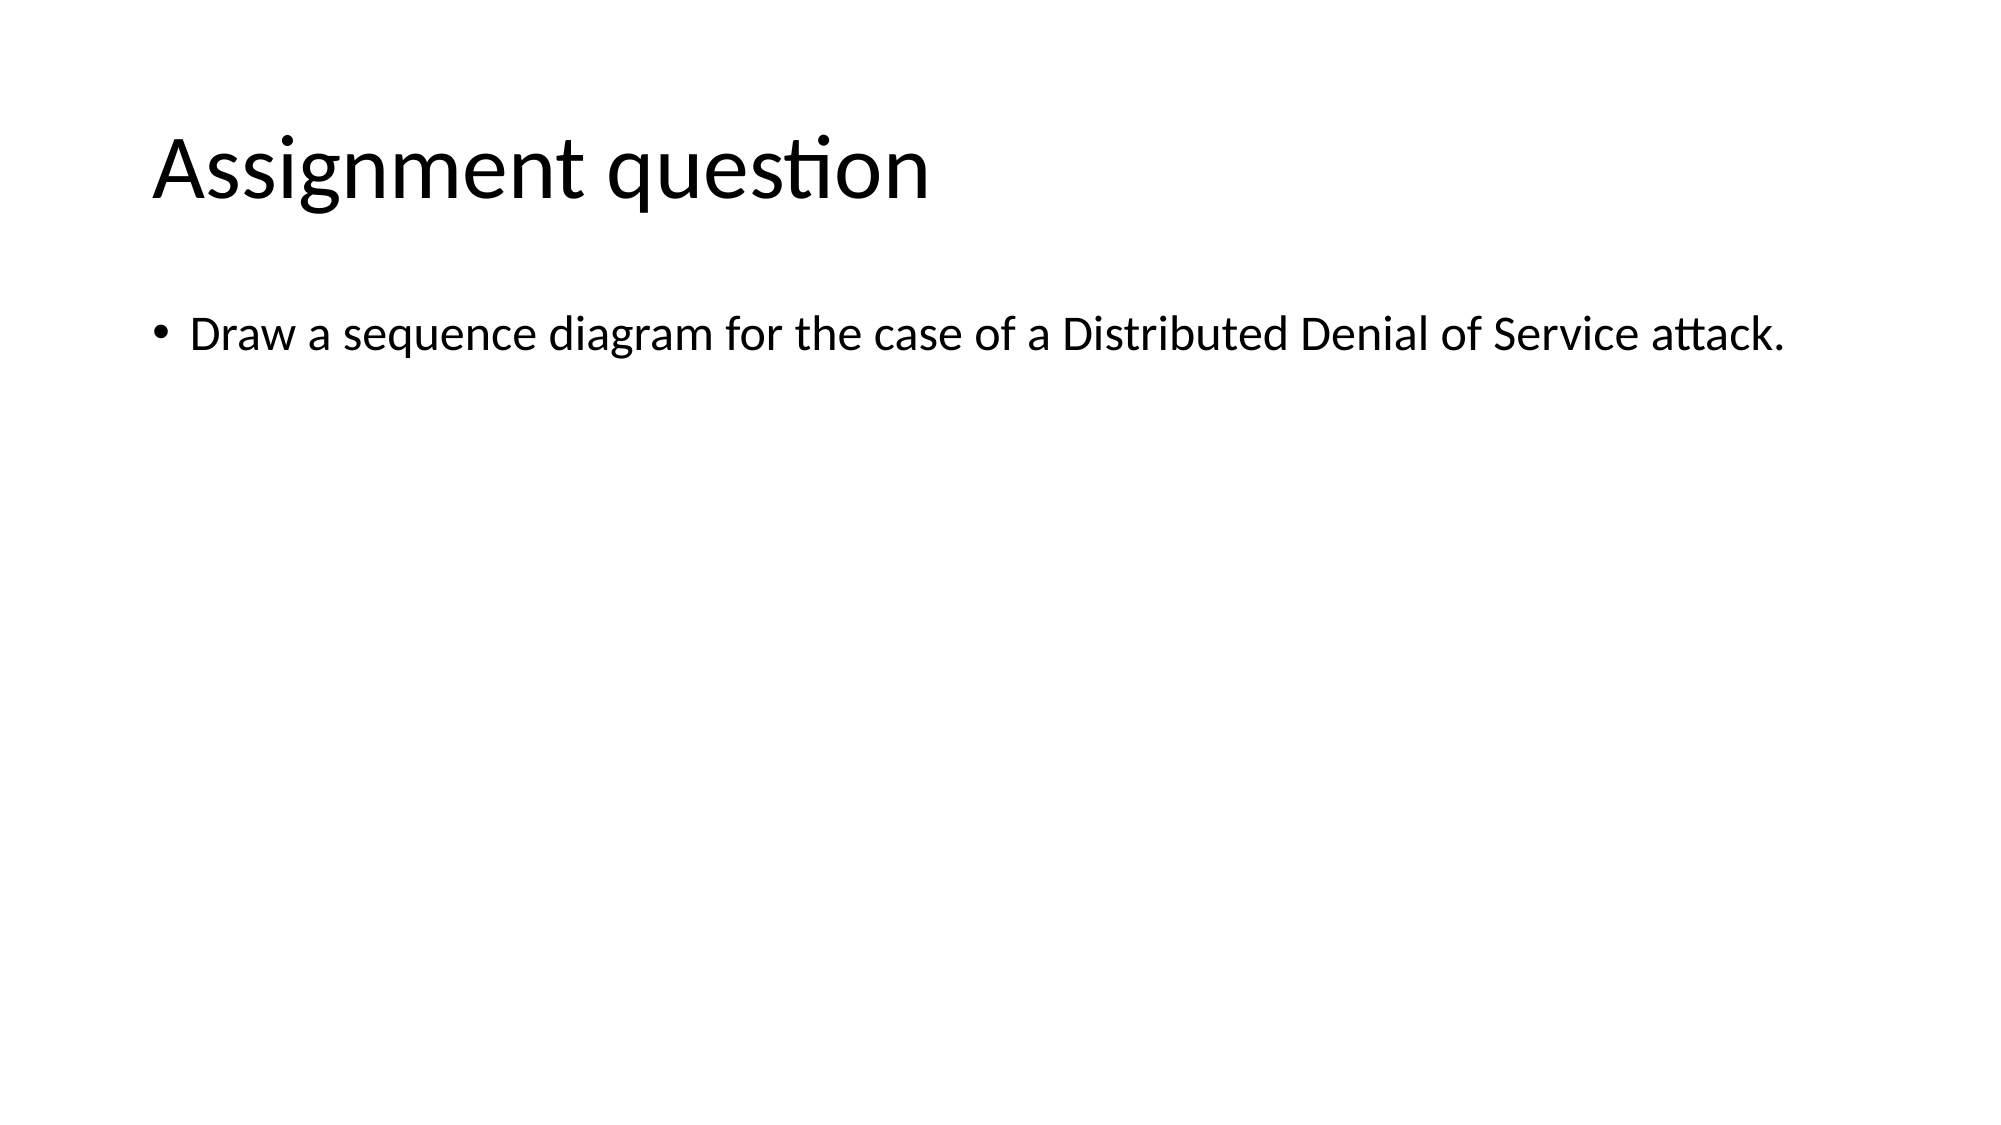

# Assignment question
Draw a sequence diagram for the case of a Distributed Denial of Service attack.